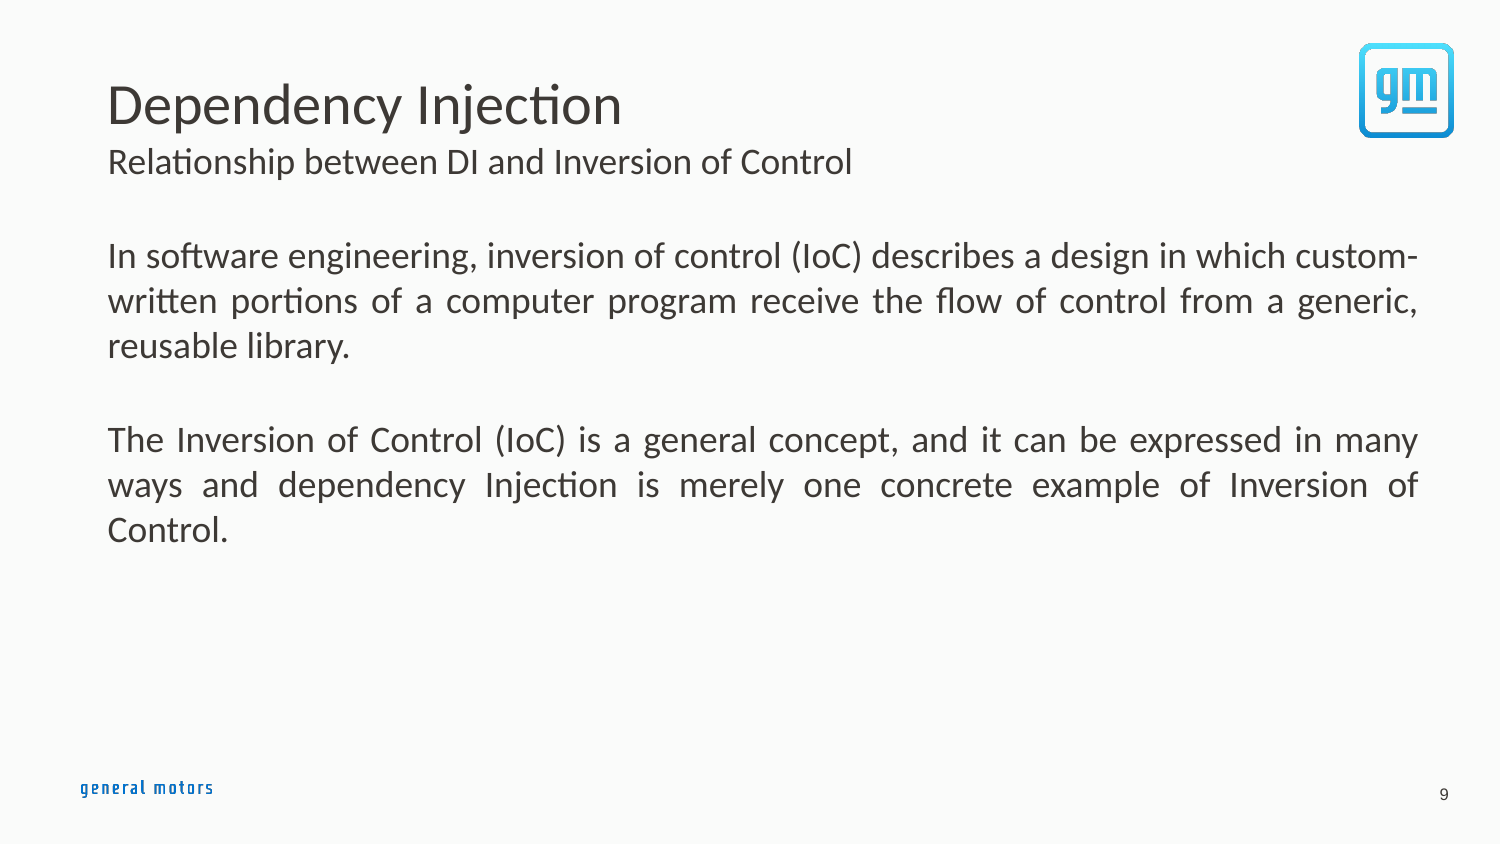

Dependency Injection
Relationship between DI and Inversion of Control
In software engineering, inversion of control (IoC) describes a design in which custom- written portions of a computer program receive the flow of control from a generic, reusable library.
The Inversion of Control (IoC) is a general concept, and it can be expressed in many ways and dependency Injection is merely one concrete example of Inversion of Control.
9